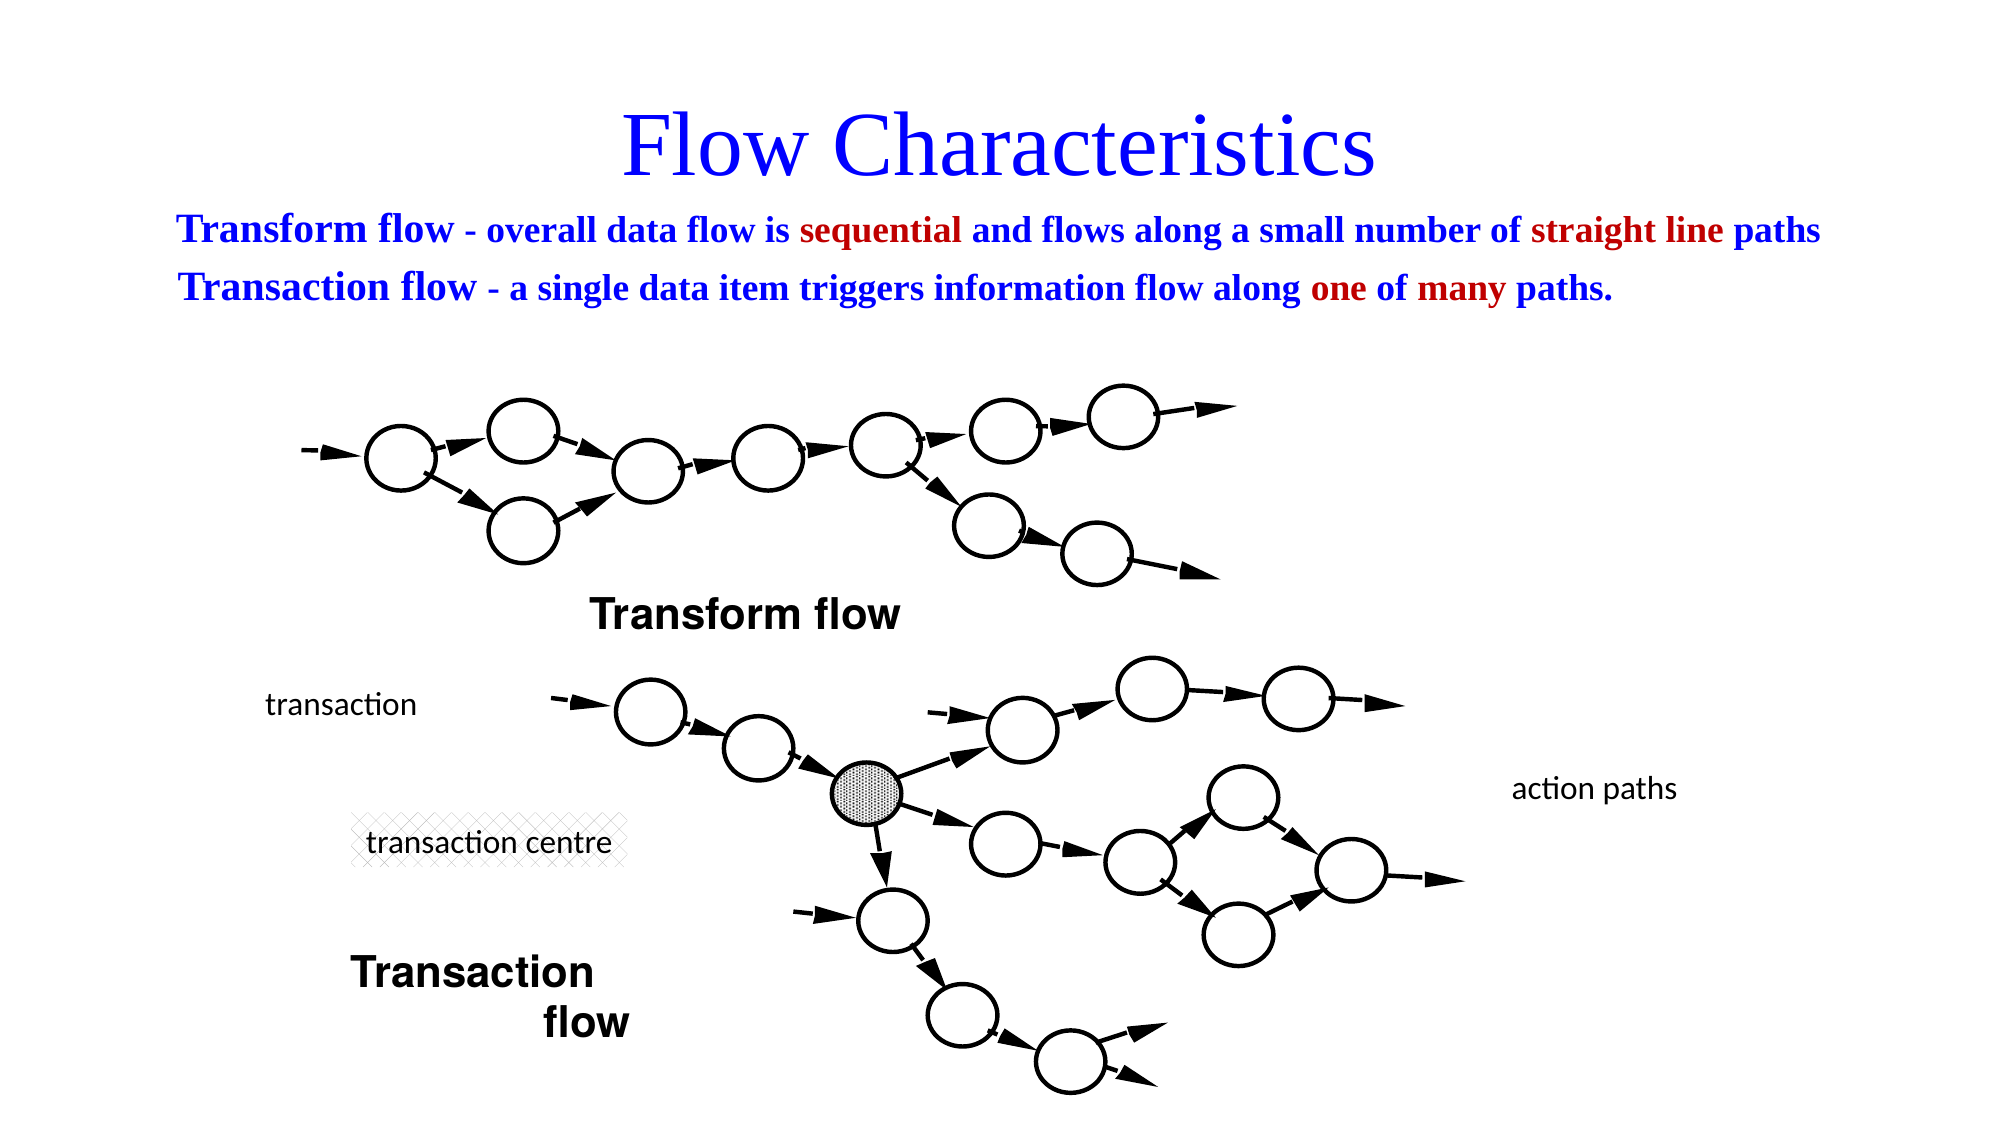

# Flow Characteristics
 Transform flow - overall data flow is sequential and flows along a small number of straight line paths
   Transaction flow - a single data item triggers information flow along one of many paths.

Transform flow

transaction

action paths

transaction centre

Transaction

flow